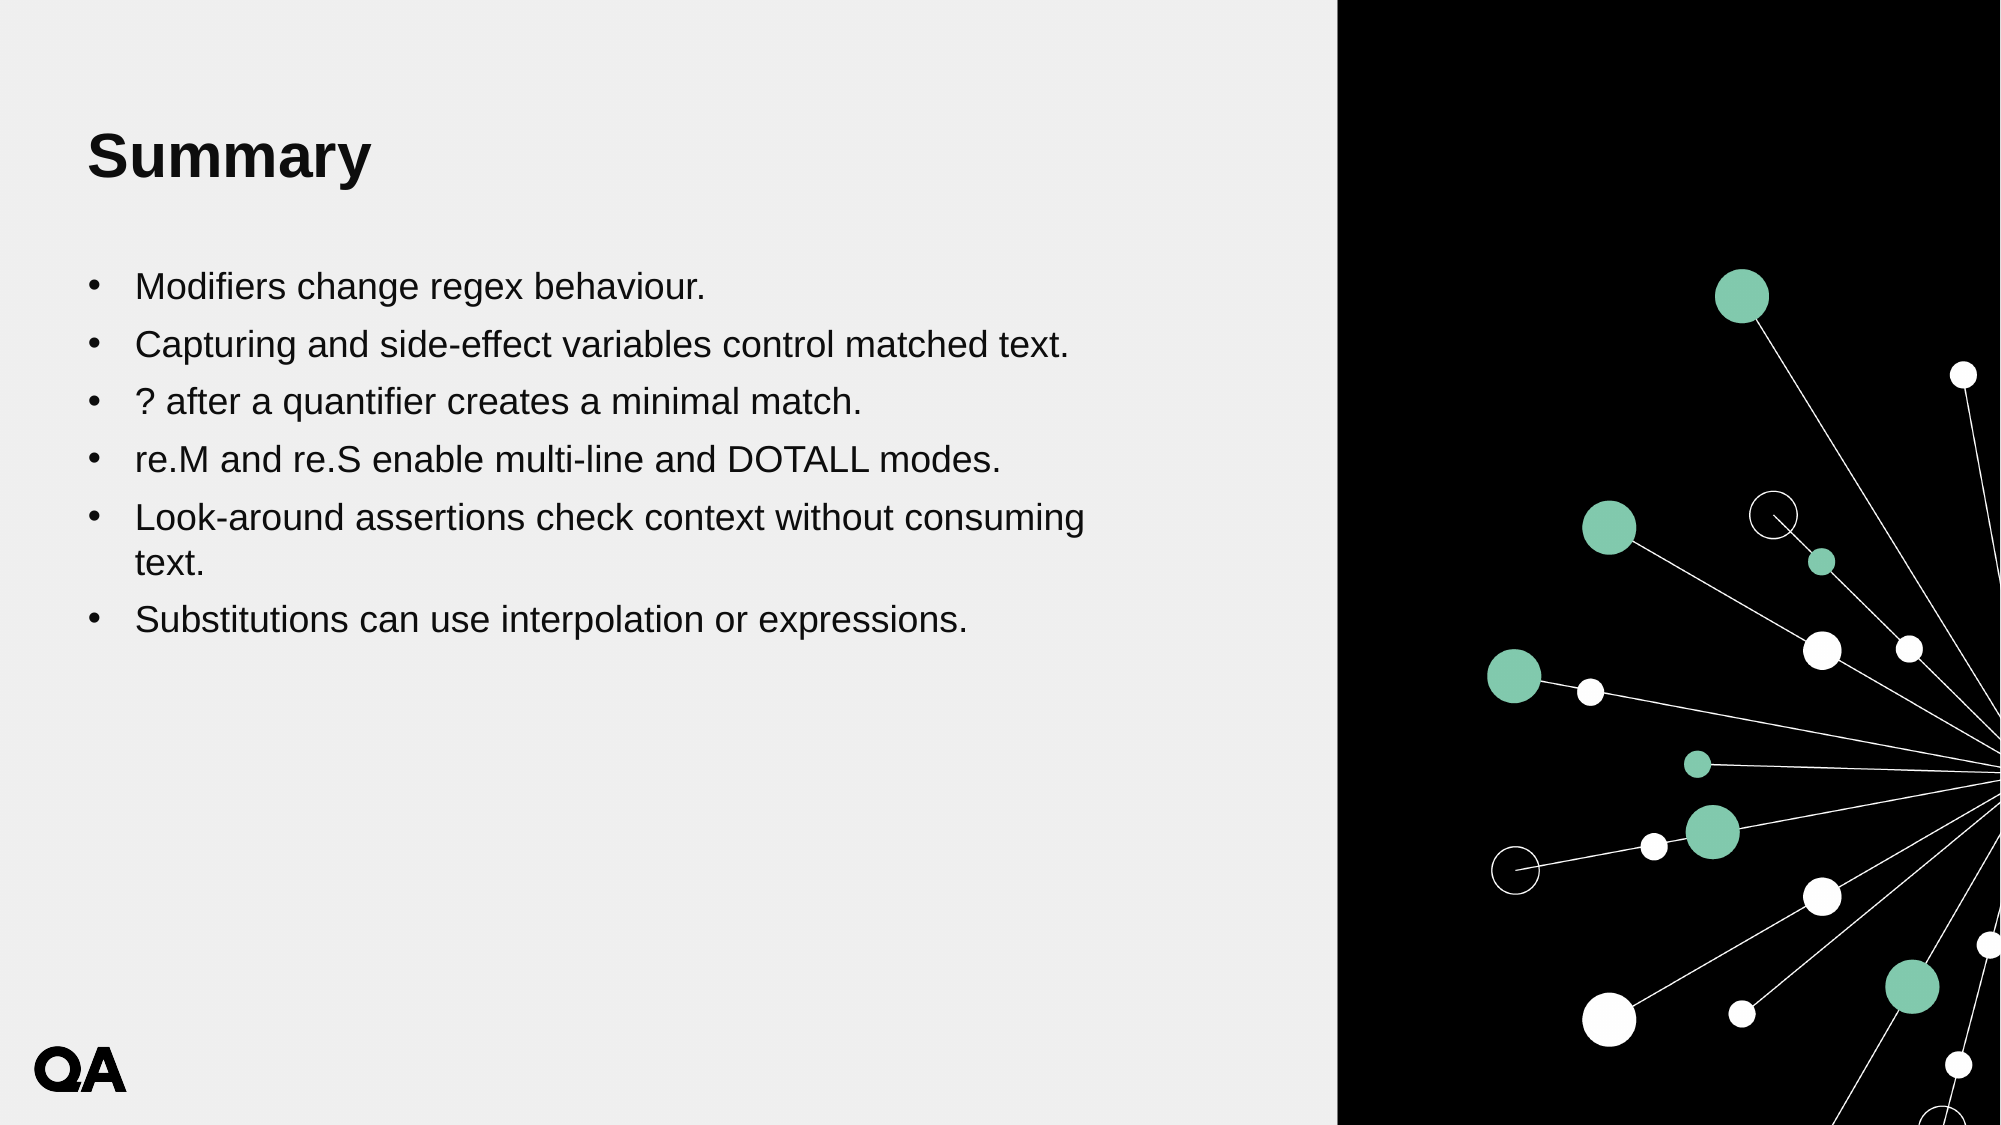

# Summary
Modifiers change regex behaviour.
Capturing and side-effect variables control matched text.
? after a quantifier creates a minimal match.
re.M and re.S enable multi-line and DOTALL modes.
Look-around assertions check context without consuming text.
Substitutions can use interpolation or expressions.